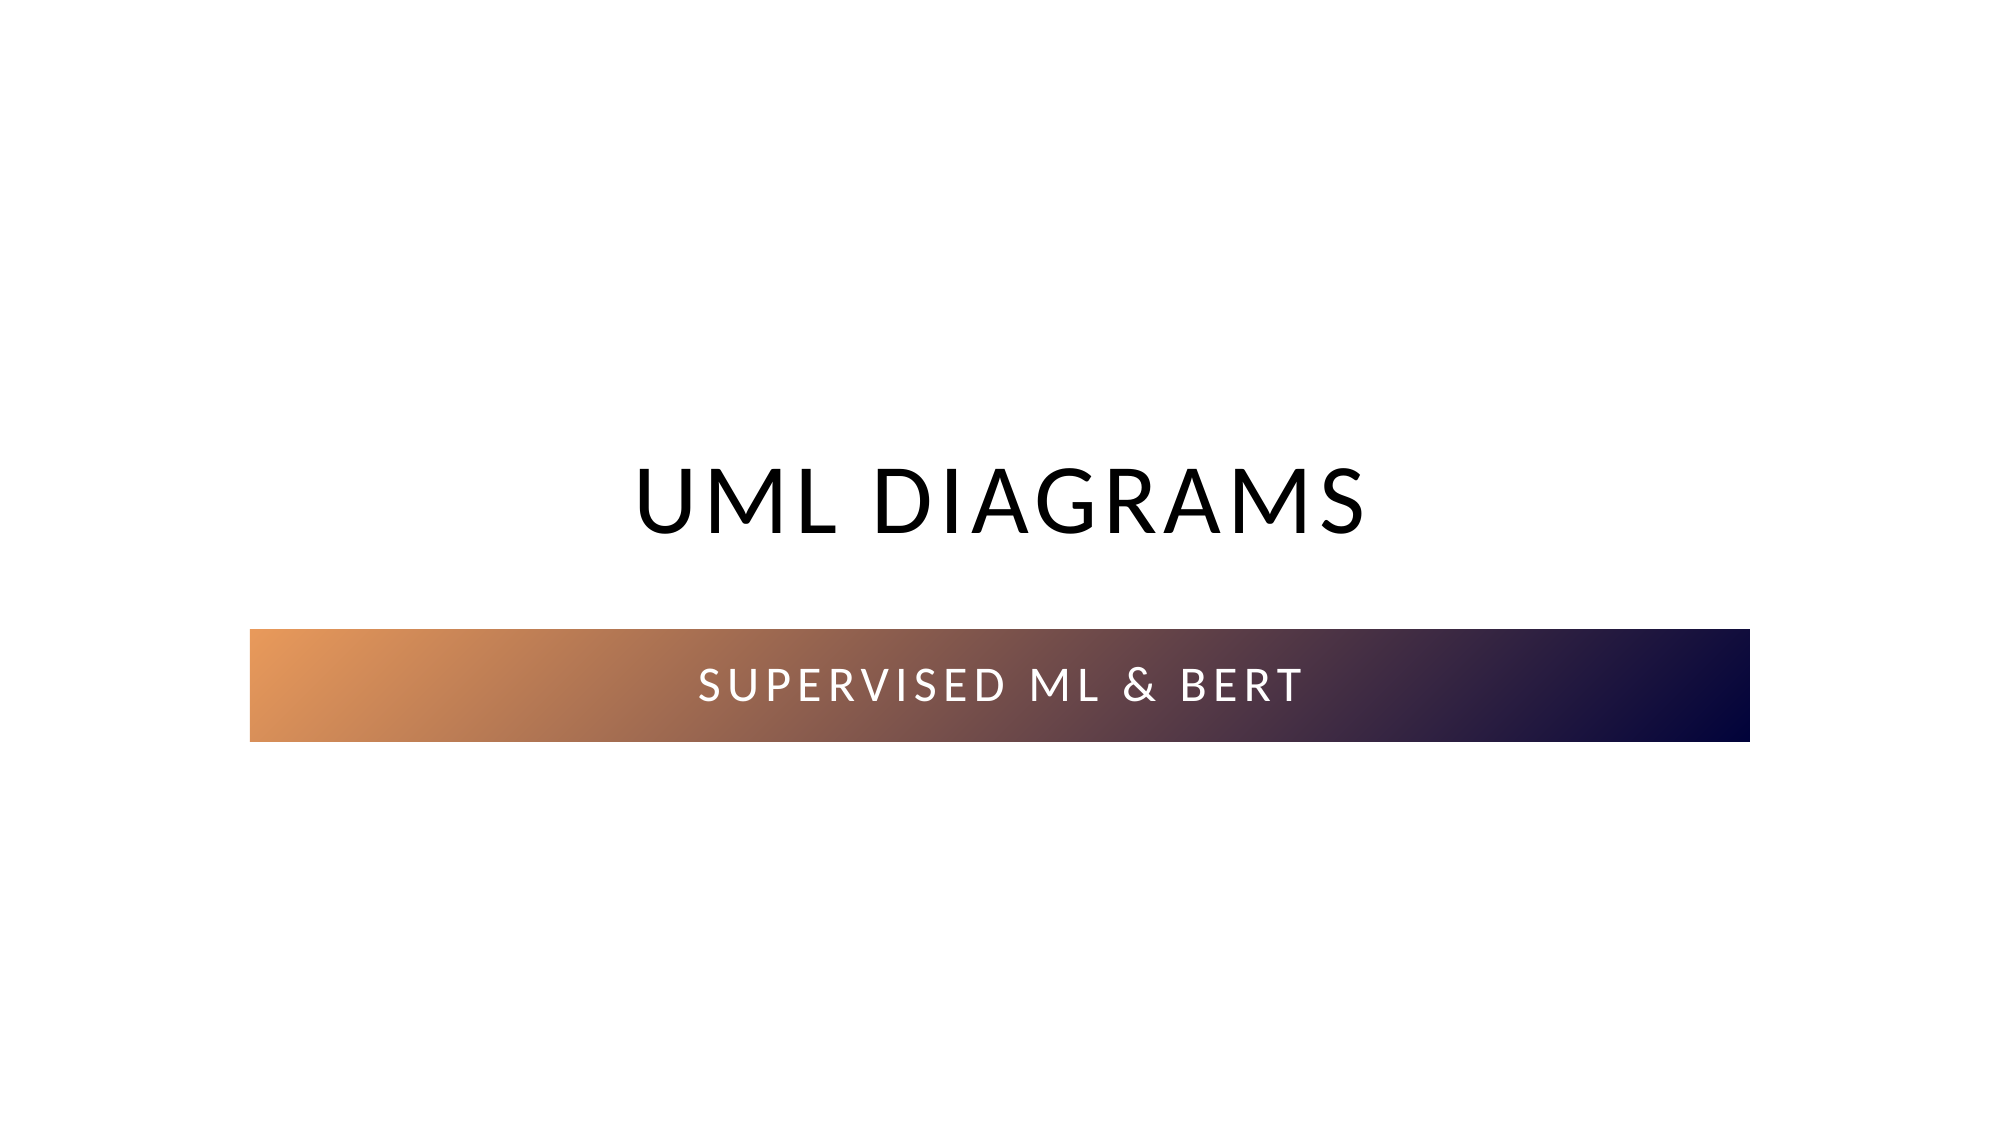

# UML Diagrams
SUPERVISED ML & BERT